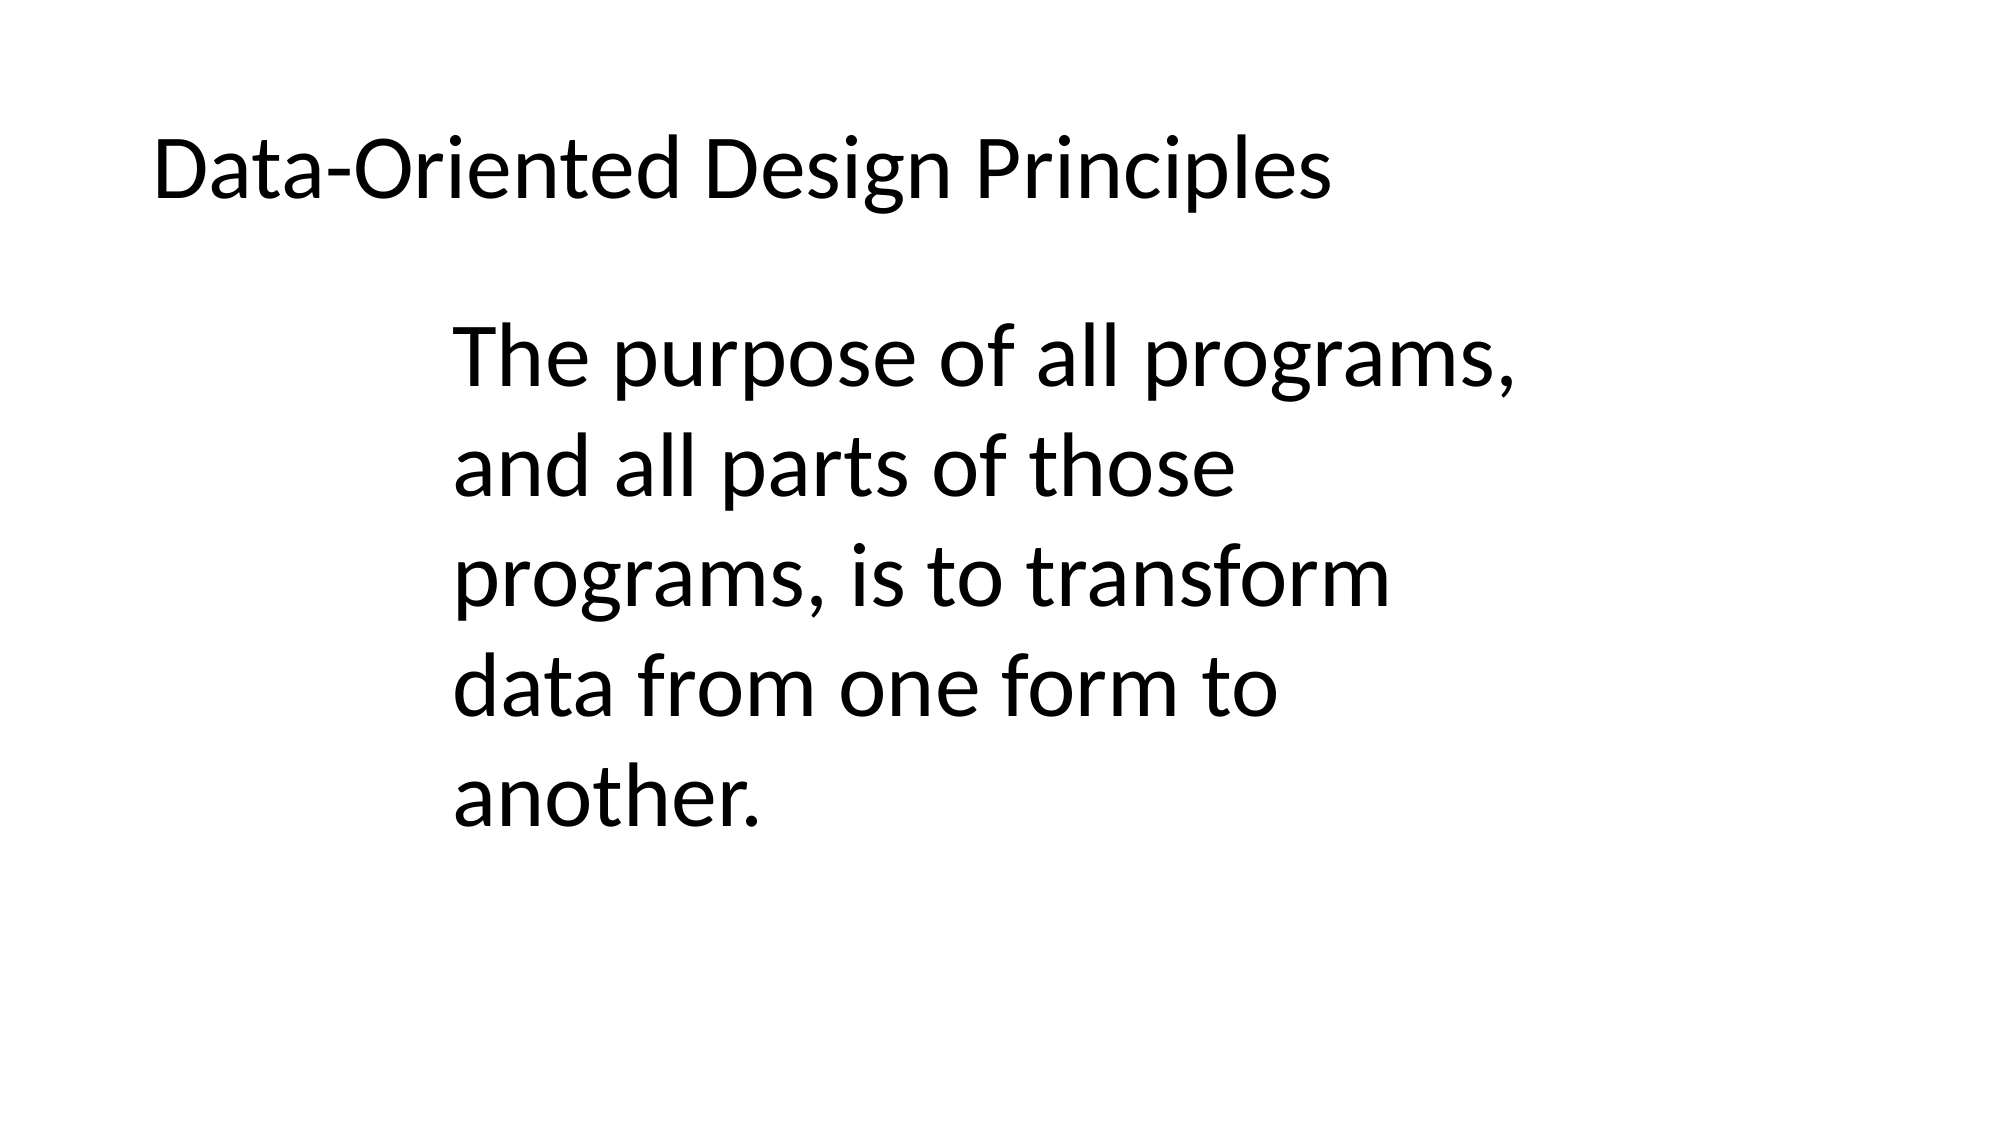

# Data-Oriented Design Principles
The purpose of all programs, and all parts of those programs, is to transform data from one form to another.